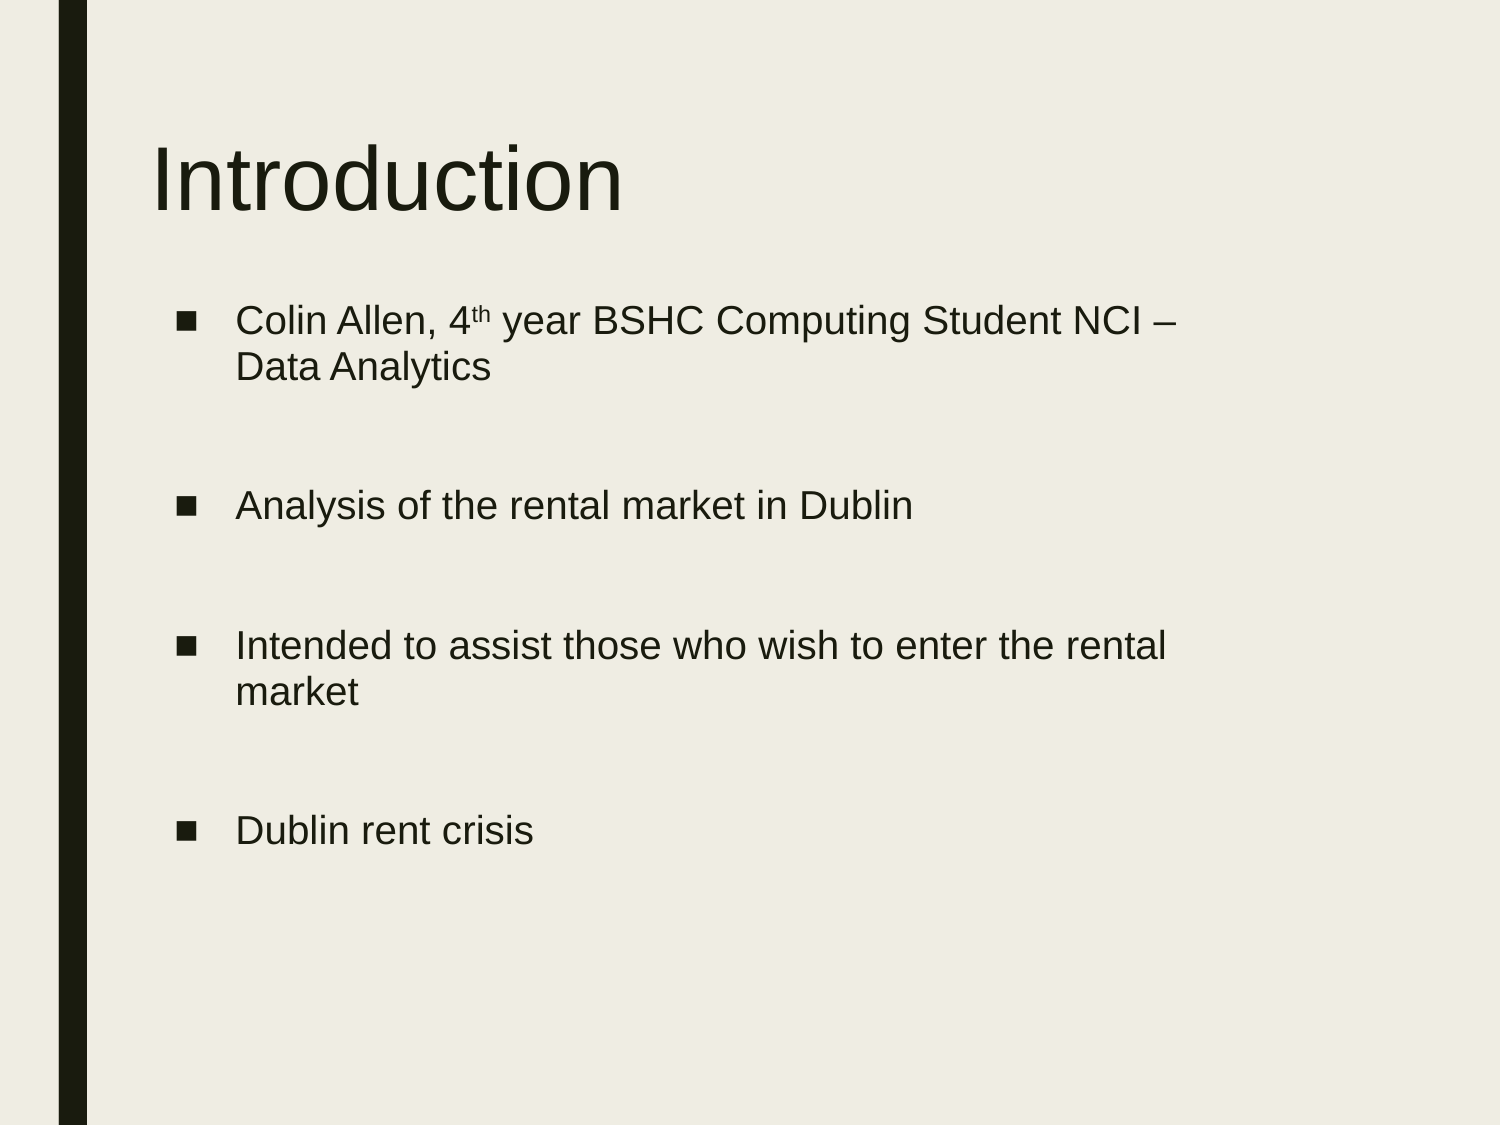

# Introduction
Colin Allen, 4th year BSHC Computing Student NCI – Data Analytics

Analysis of the rental market in Dublin

Intended to assist those who wish to enter the rental market

Dublin rent crisis